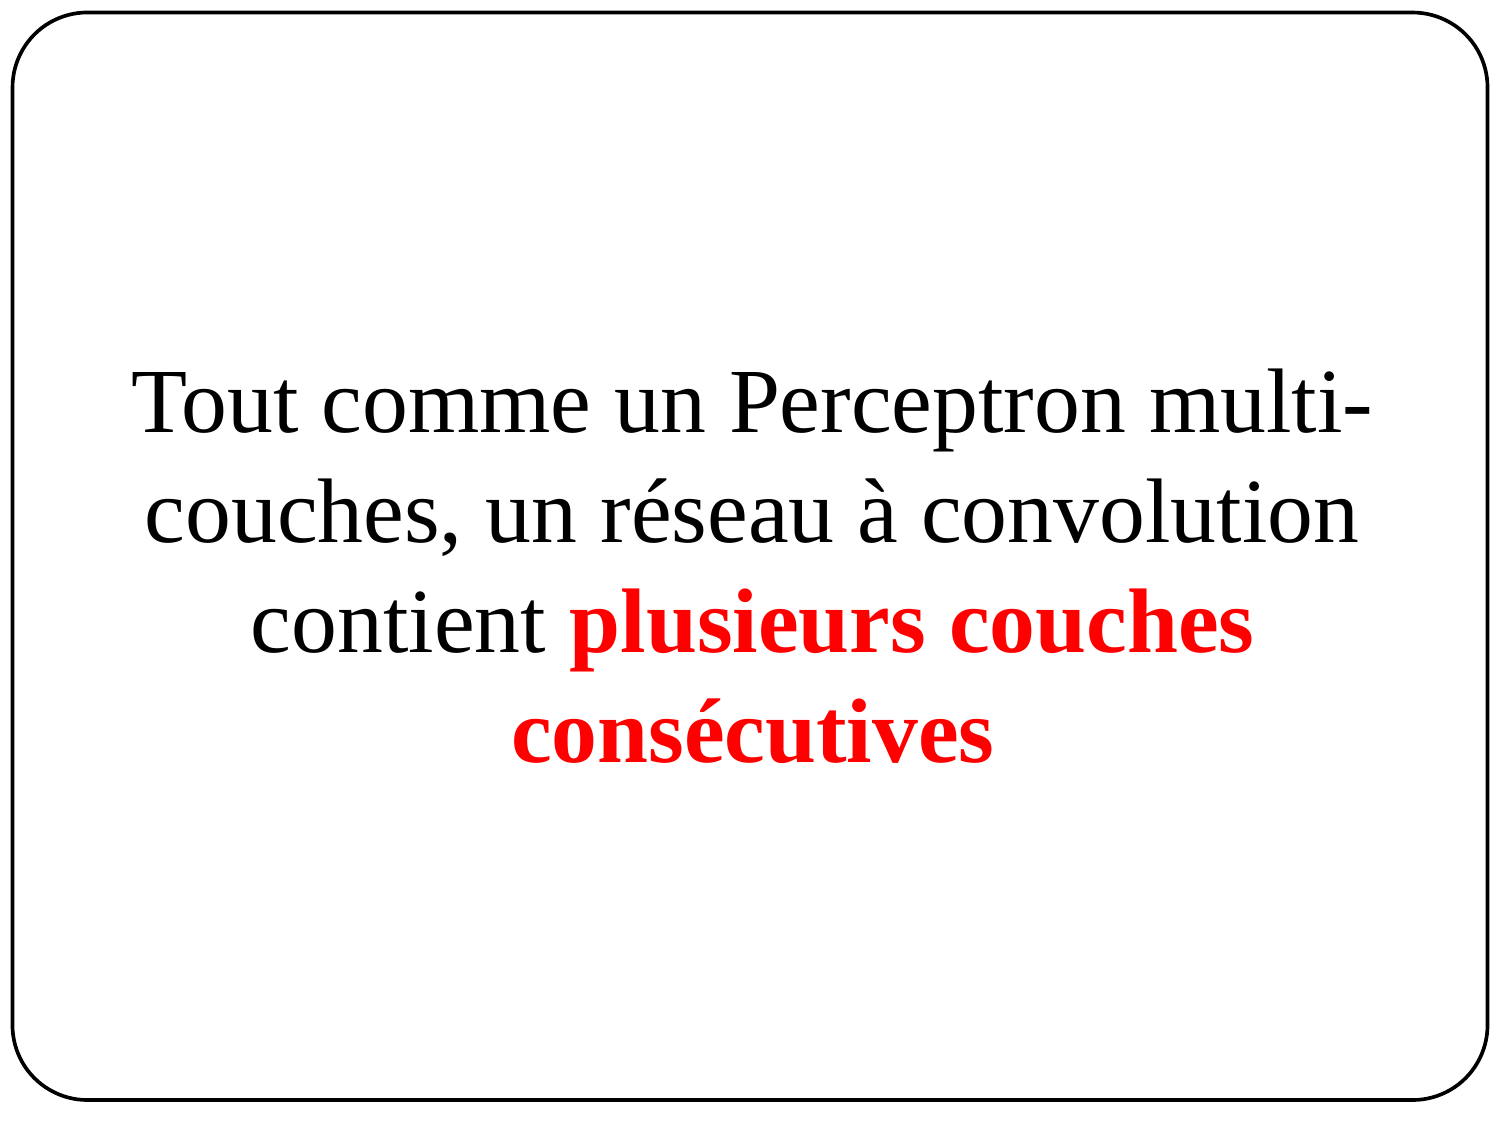

# Tout comme un Perceptron multi-couches, un réseau à convolution contient plusieurs couches consécutives